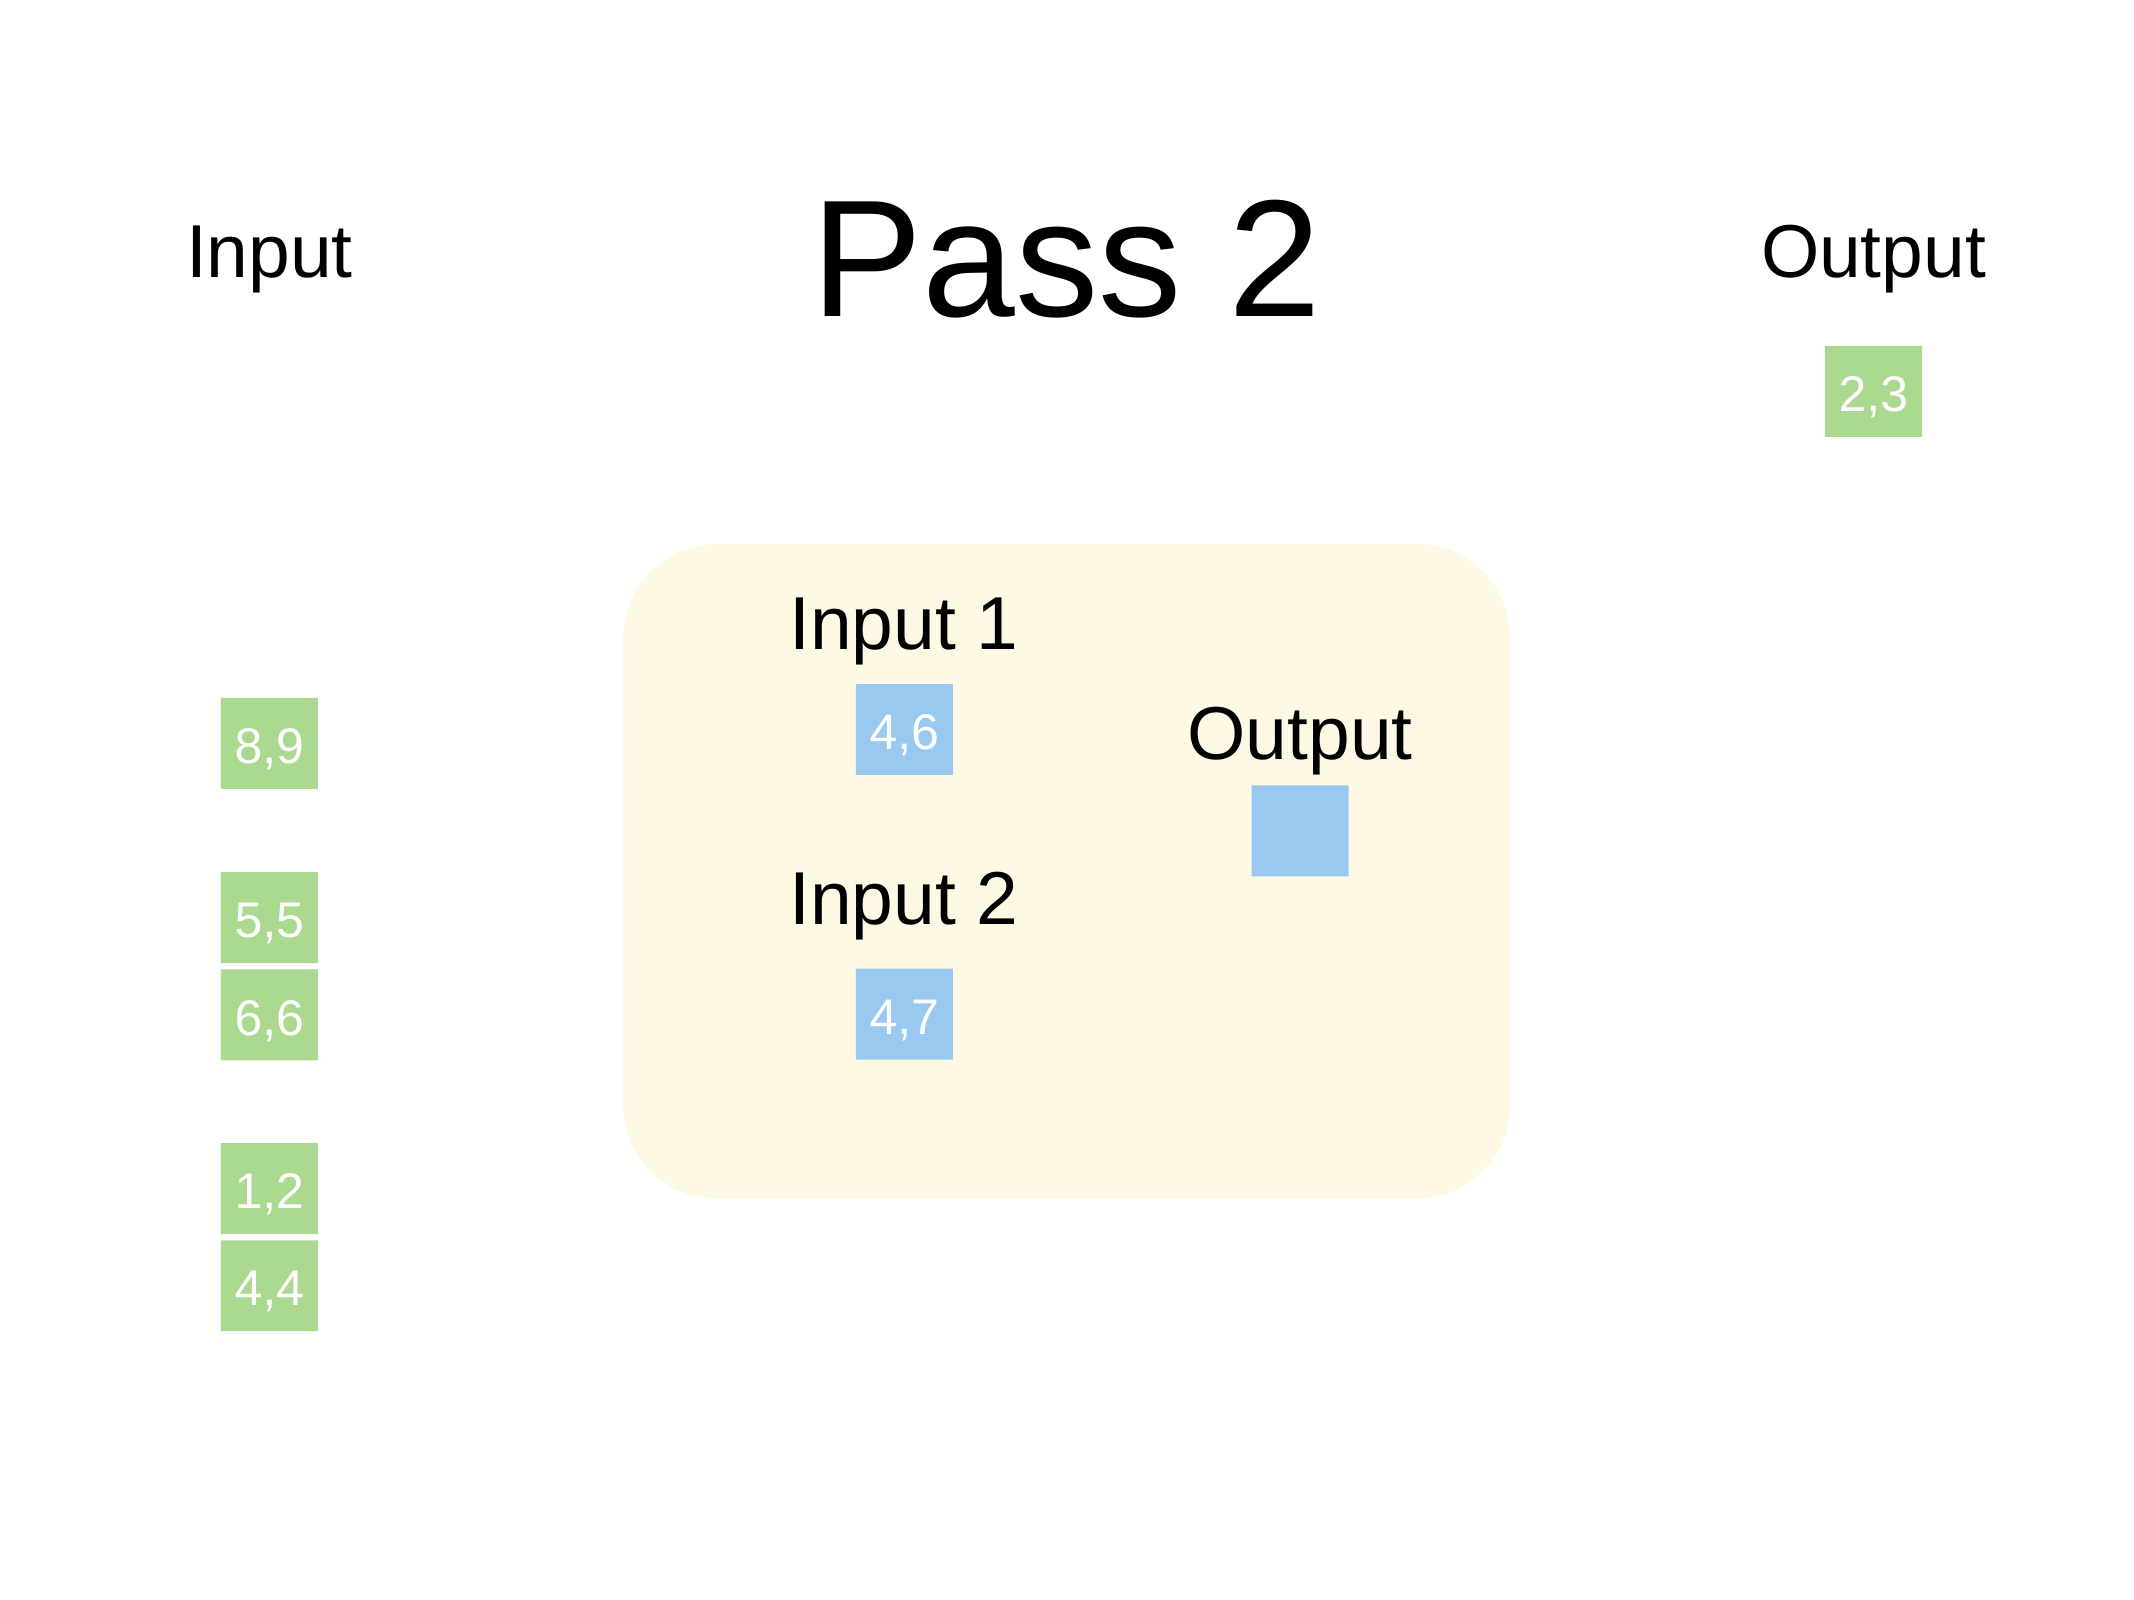

Pass 2
Input
Output
2,3

Input 1
Output
4,6
8,9

Input 2
5,5
4,7
6,6
1,2
4,4